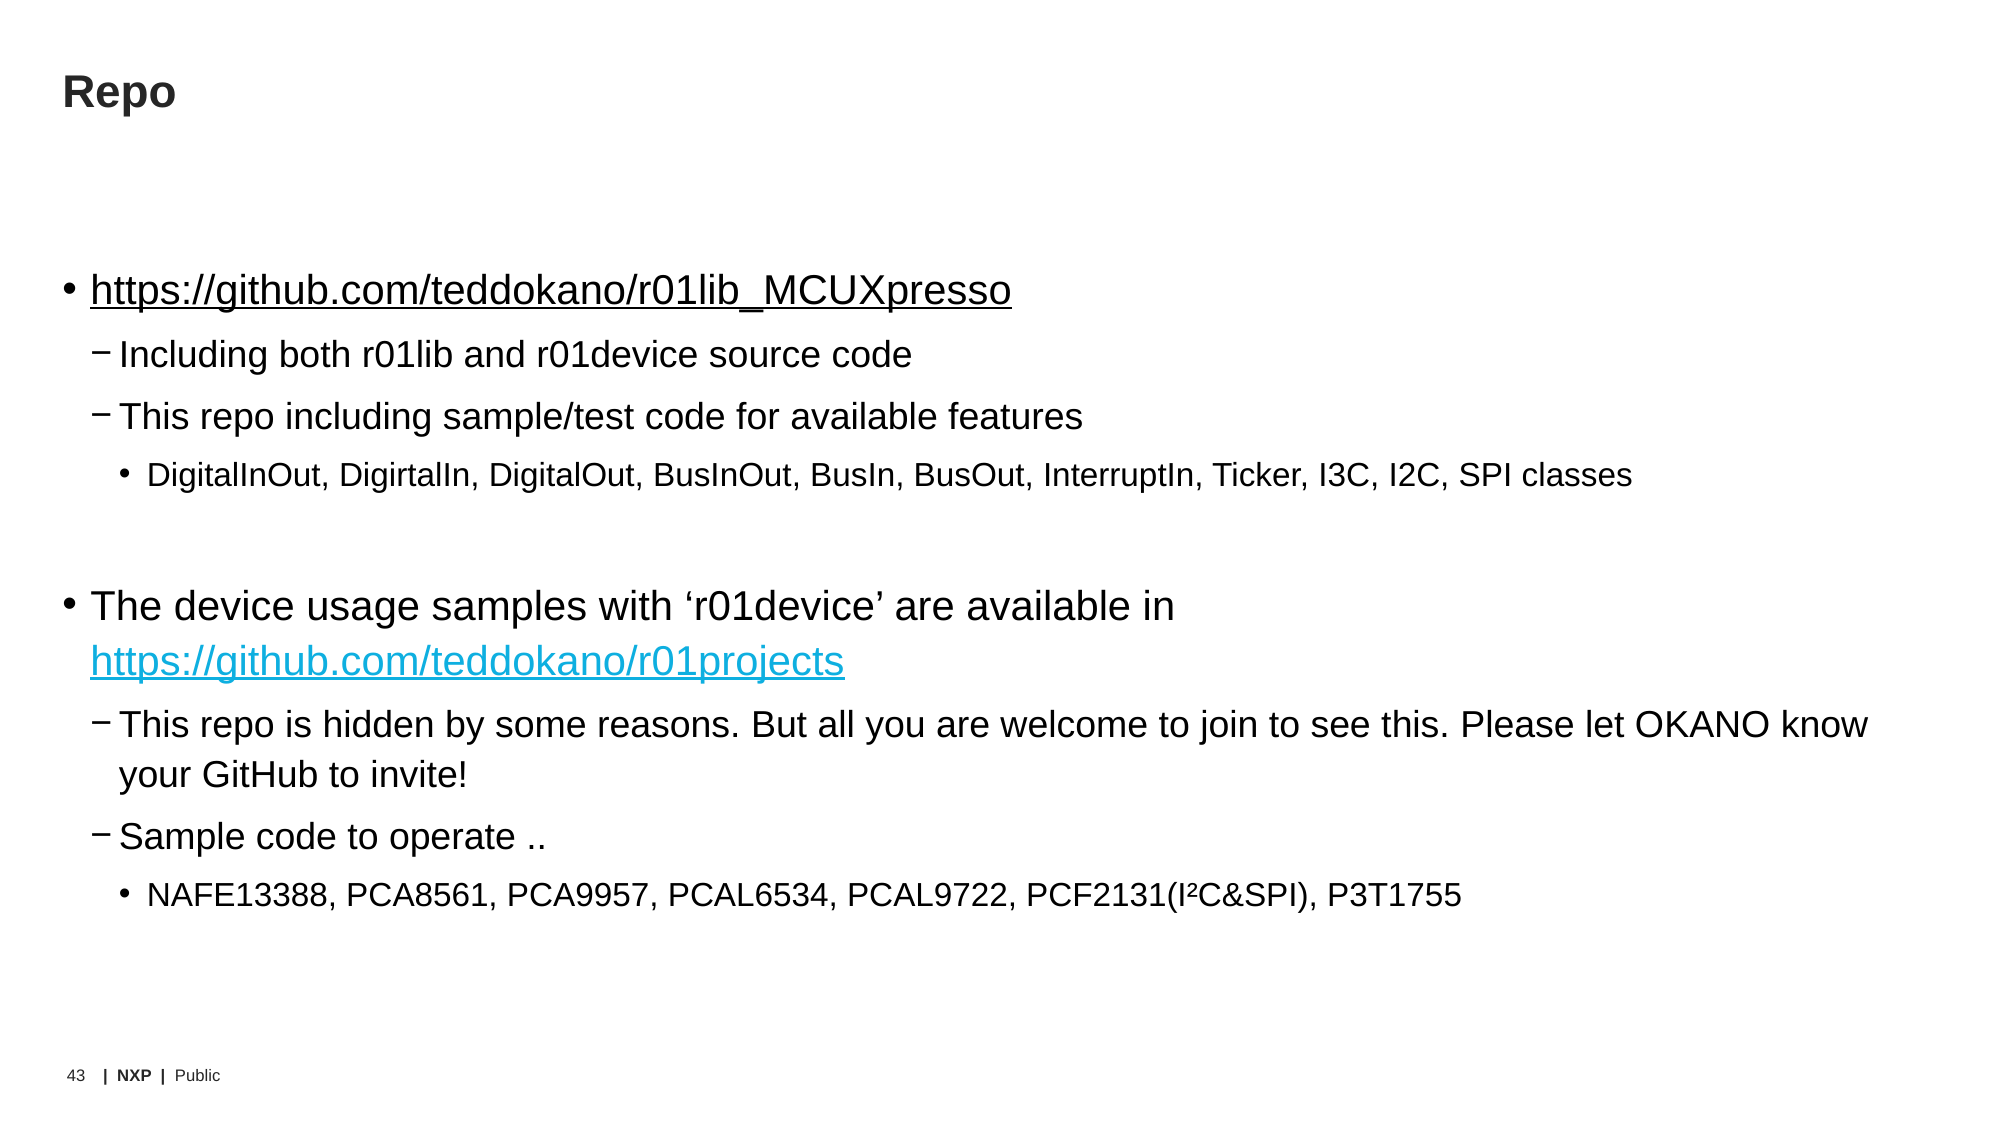

# Repo
https://github.com/teddokano/r01lib_MCUXpresso
Including both r01lib and r01device source code
This repo including sample/test code for available features
DigitalInOut, DigirtalIn, DigitalOut, BusInOut, BusIn, BusOut, InterruptIn, Ticker, I3C, I2C, SPI classes

The device usage samples with ‘r01device’ are available in https://github.com/teddokano/r01projects
This repo is hidden by some reasons. But all you are welcome to join to see this. Please let OKANO know your GitHub to invite!
Sample code to operate ..
NAFE13388, PCA8561, PCA9957, PCAL6534, PCAL9722, PCF2131(I²C&SPI), P3T1755